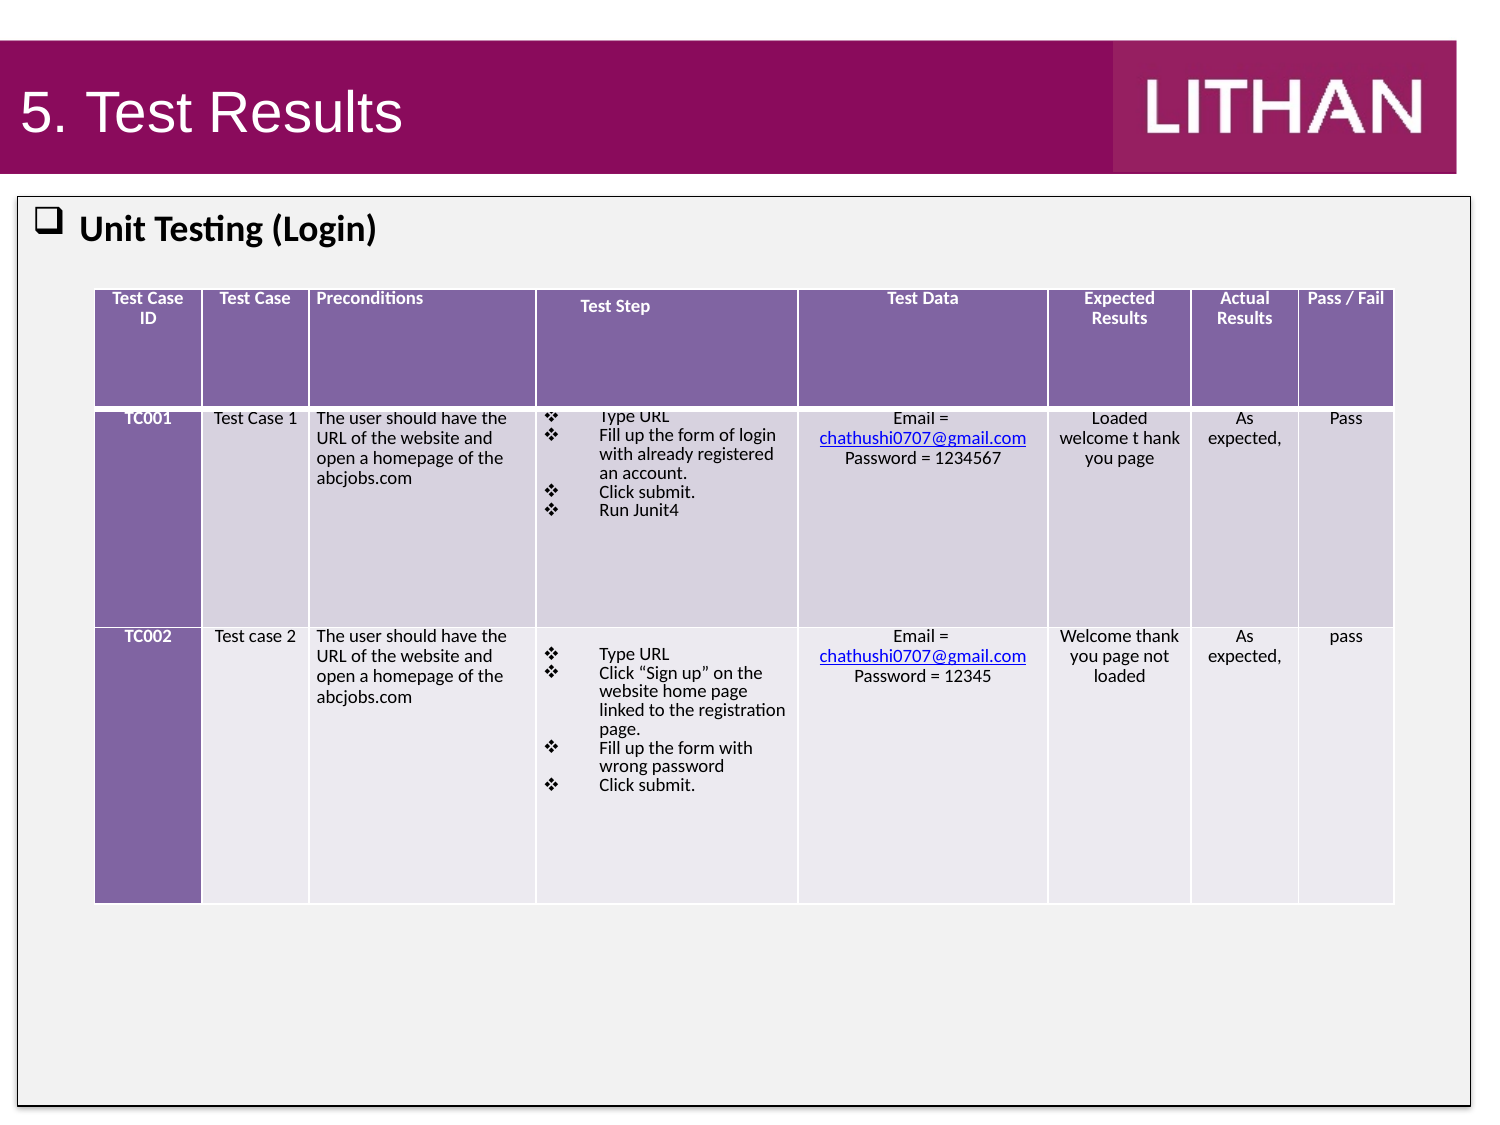

5. Test Results
Unit Testing (Login)

| Test Case ID | Test Case | Preconditions | Test Step | Test Data | Expected Results | Actual Results | Pass / Fail |
| --- | --- | --- | --- | --- | --- | --- | --- |
| TC001 | Test Case 1 | The user should have the URL of the website and open a homepage of the abcjobs.com | Type URL Fill up the form of login with already registered an account. Click submit. Run Junit4 | Email = chathushi0707@gmail.com Password = 1234567 | Loaded welcome t hank you page | As expected, | Pass |
| TC002 | Test case 2 | The user should have the URL of the website and open a homepage of the abcjobs.com | Type URL Click “Sign up” on the website home page linked to the registration page. Fill up the form with wrong password Click submit. | Email = chathushi0707@gmail.com Password = 12345 | Welcome thank you page not loaded | As expected, | pass |